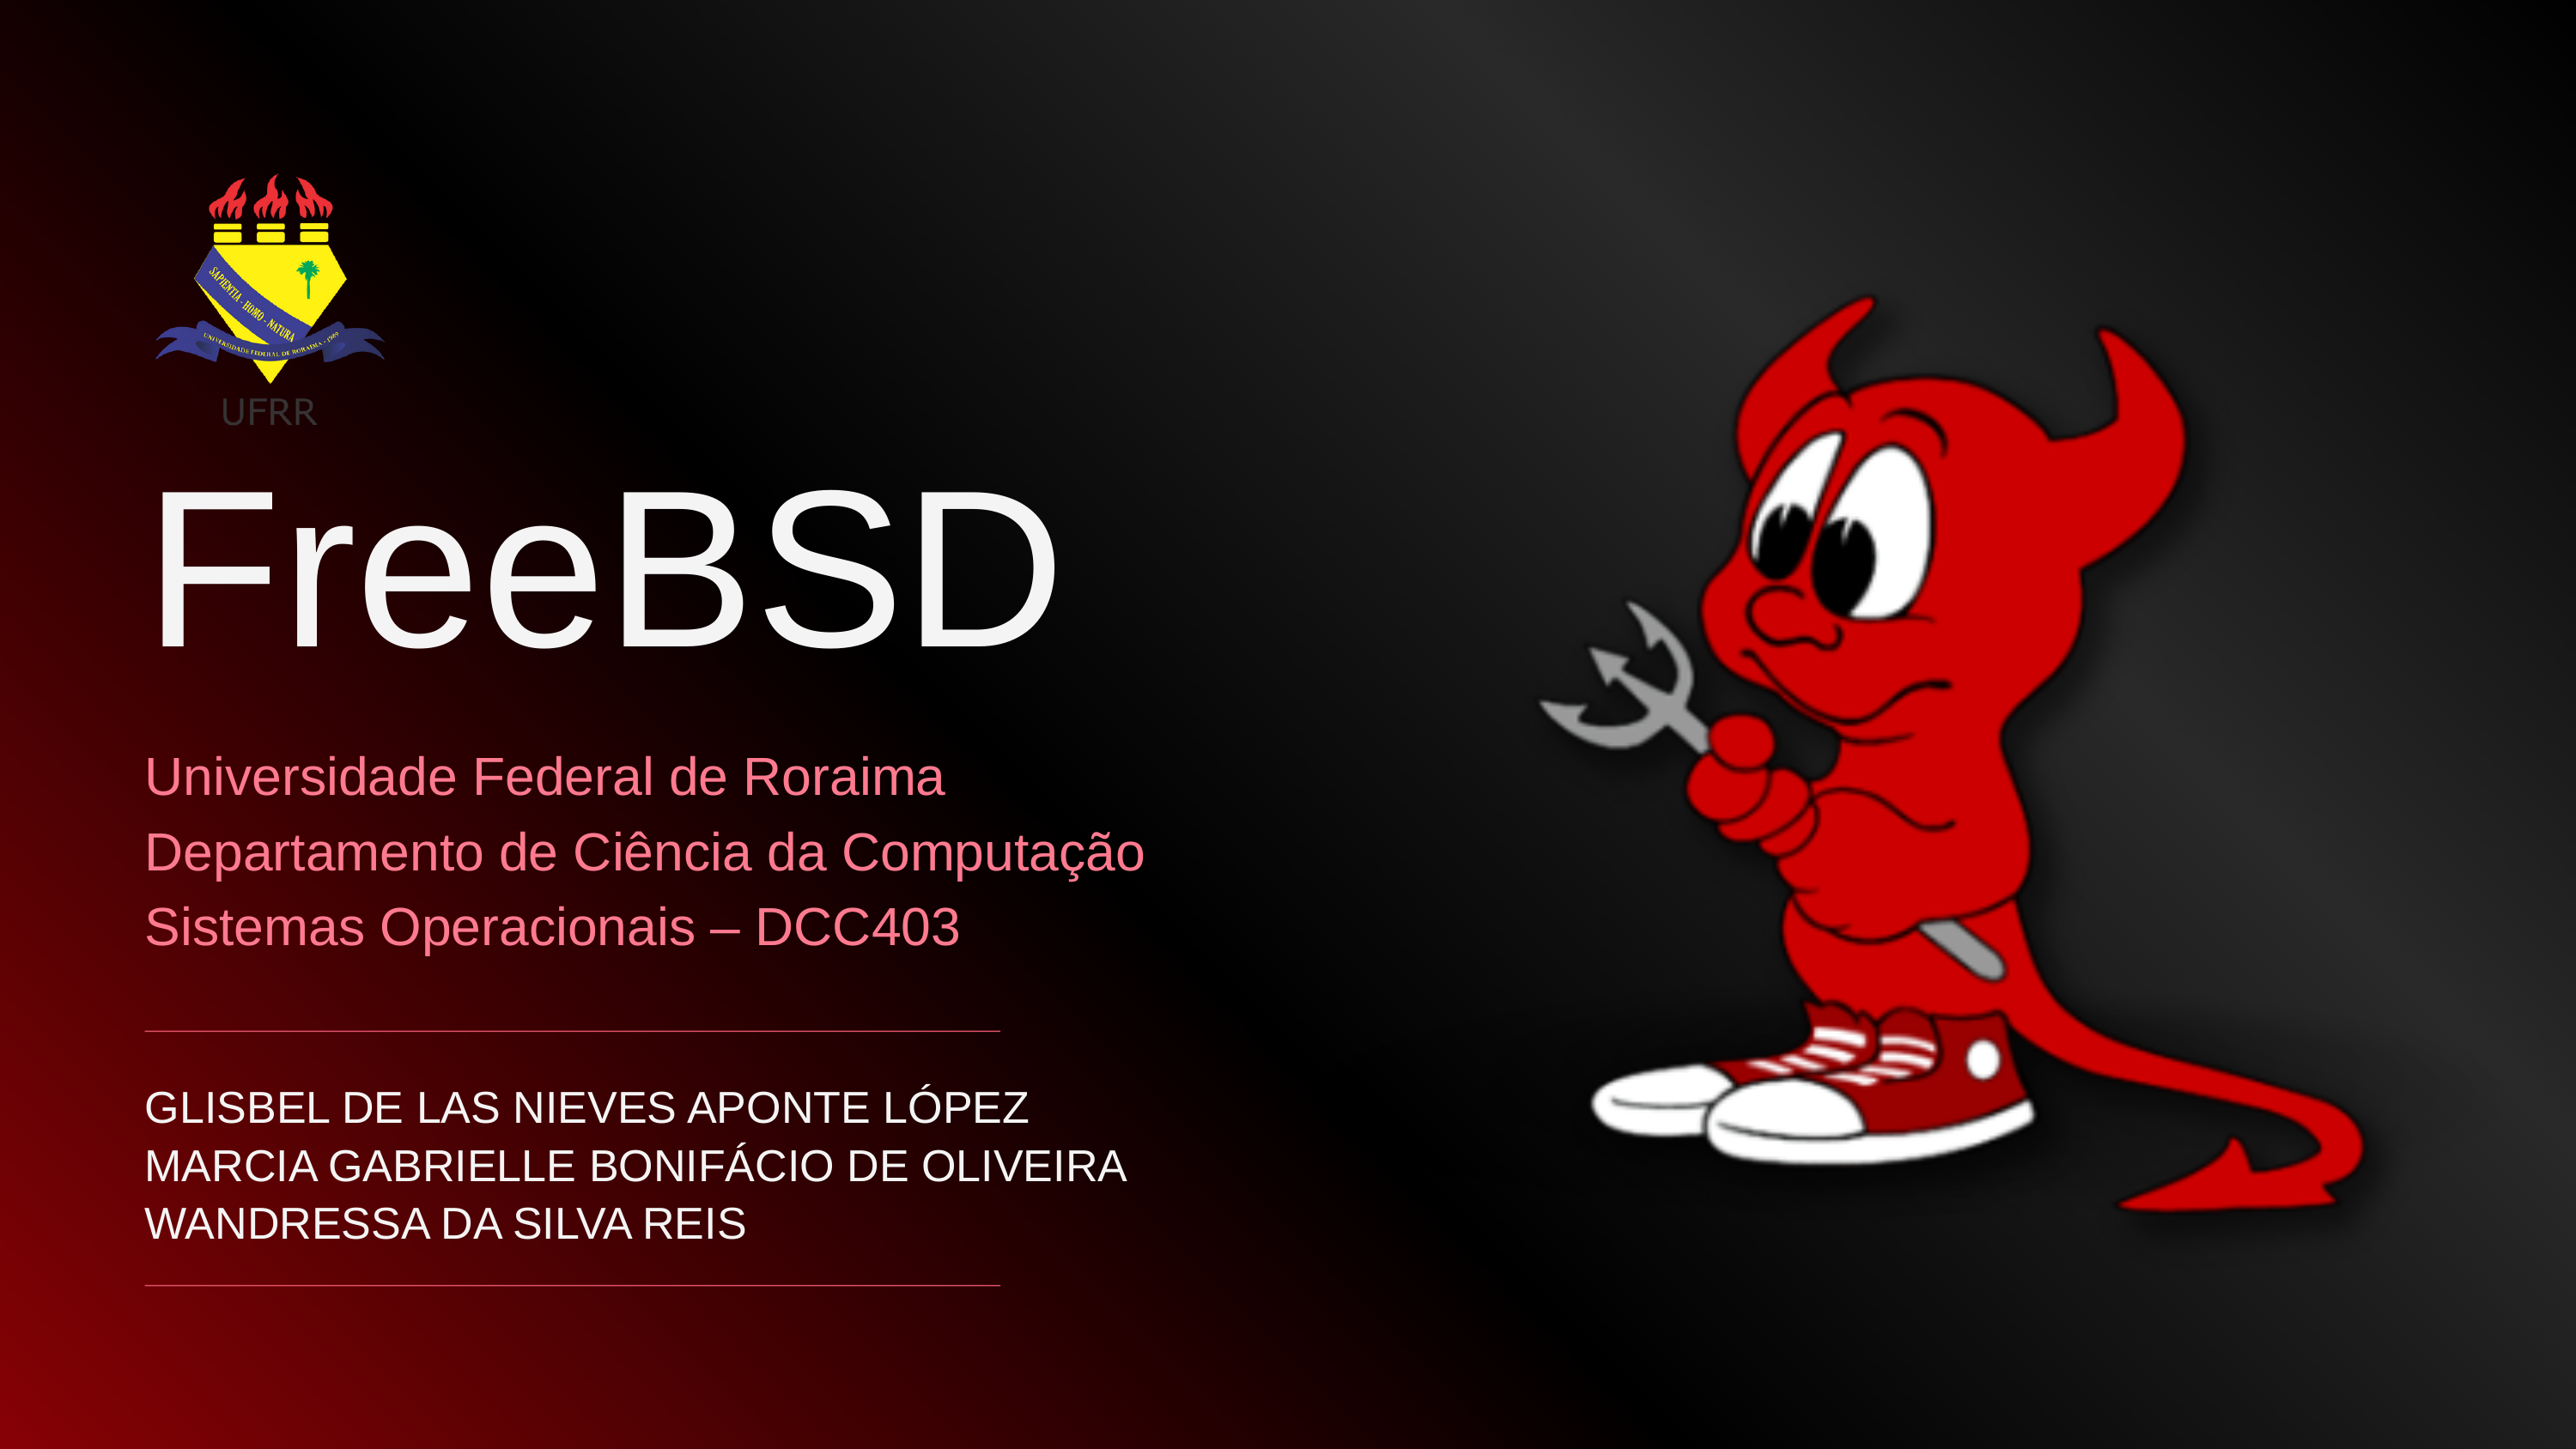

FreeBSD
Universidade Federal de Roraima
Departamento de Ciência da Computação
Sistemas Operacionais – DCC403

GLISBEL DE LAS NIEVES APONTE LÓPEZ
MARCIA GABRIELLE BONIFÁCIO DE OLIVEIRA
WANDRESSA DA SILVA REIS